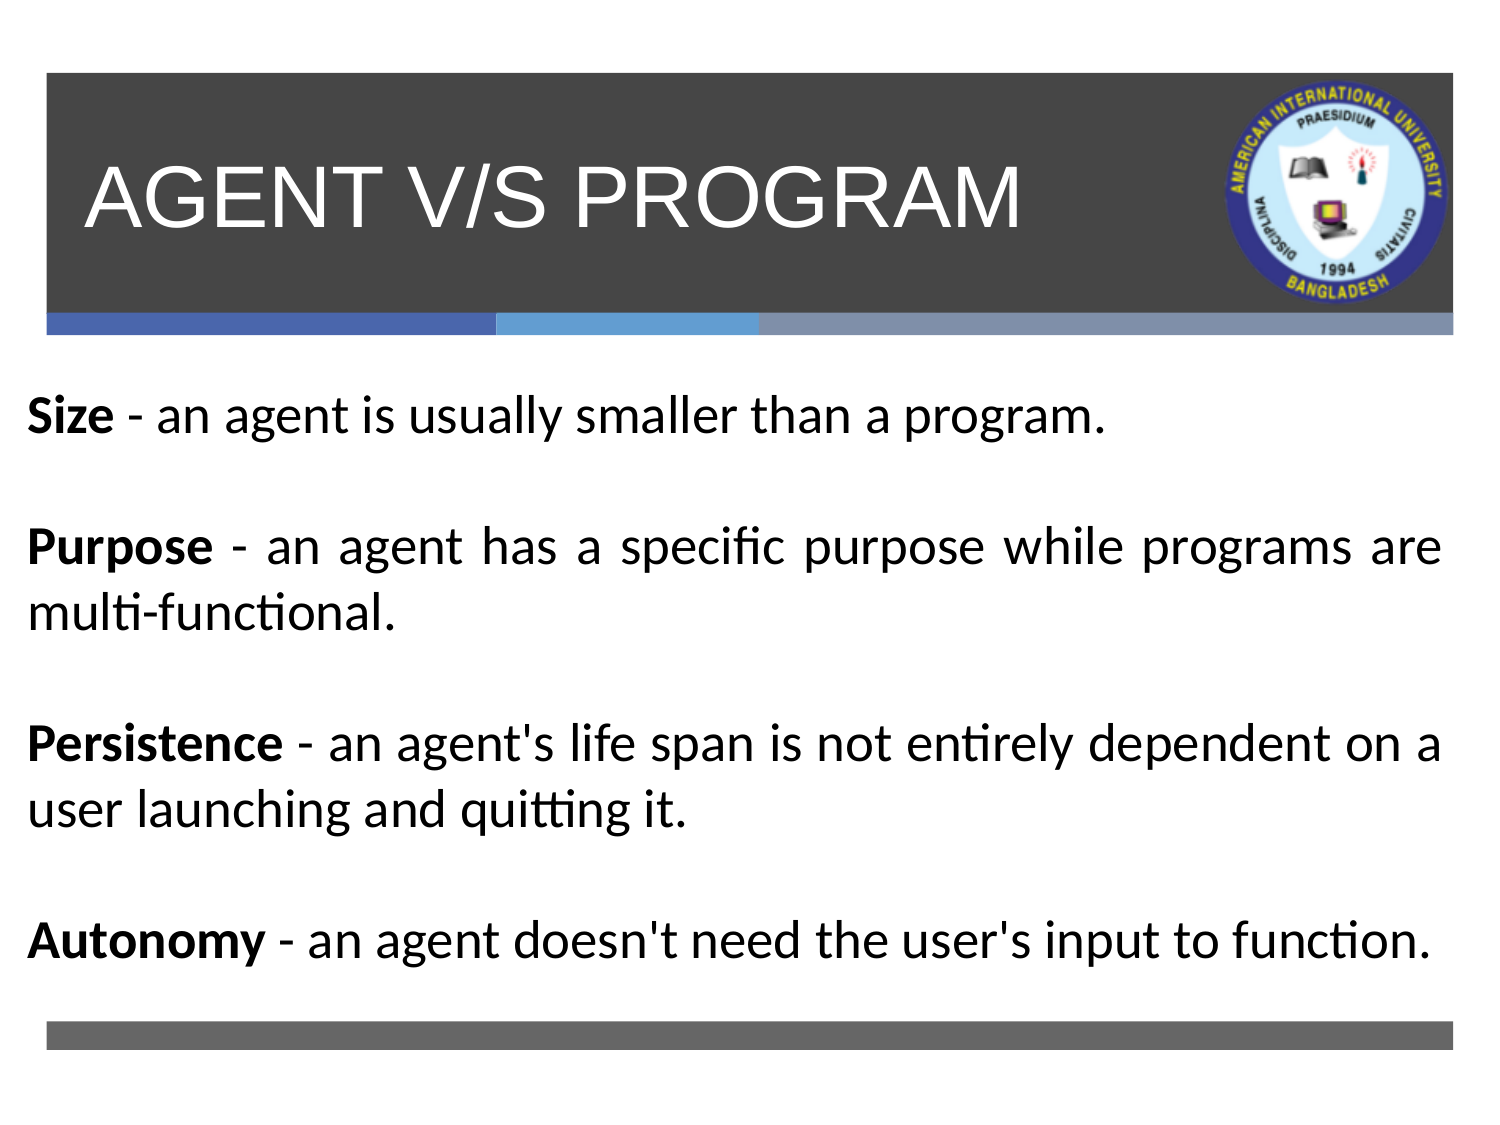

# AGENT V/S PROGRAM
Size - an agent is usually smaller than a program.

Purpose - an agent has a specific purpose while programs are multi-functional.

Persistence - an agent's life span is not entirely dependent on a user launching and quitting it.

Autonomy - an agent doesn't need the user's input to function.